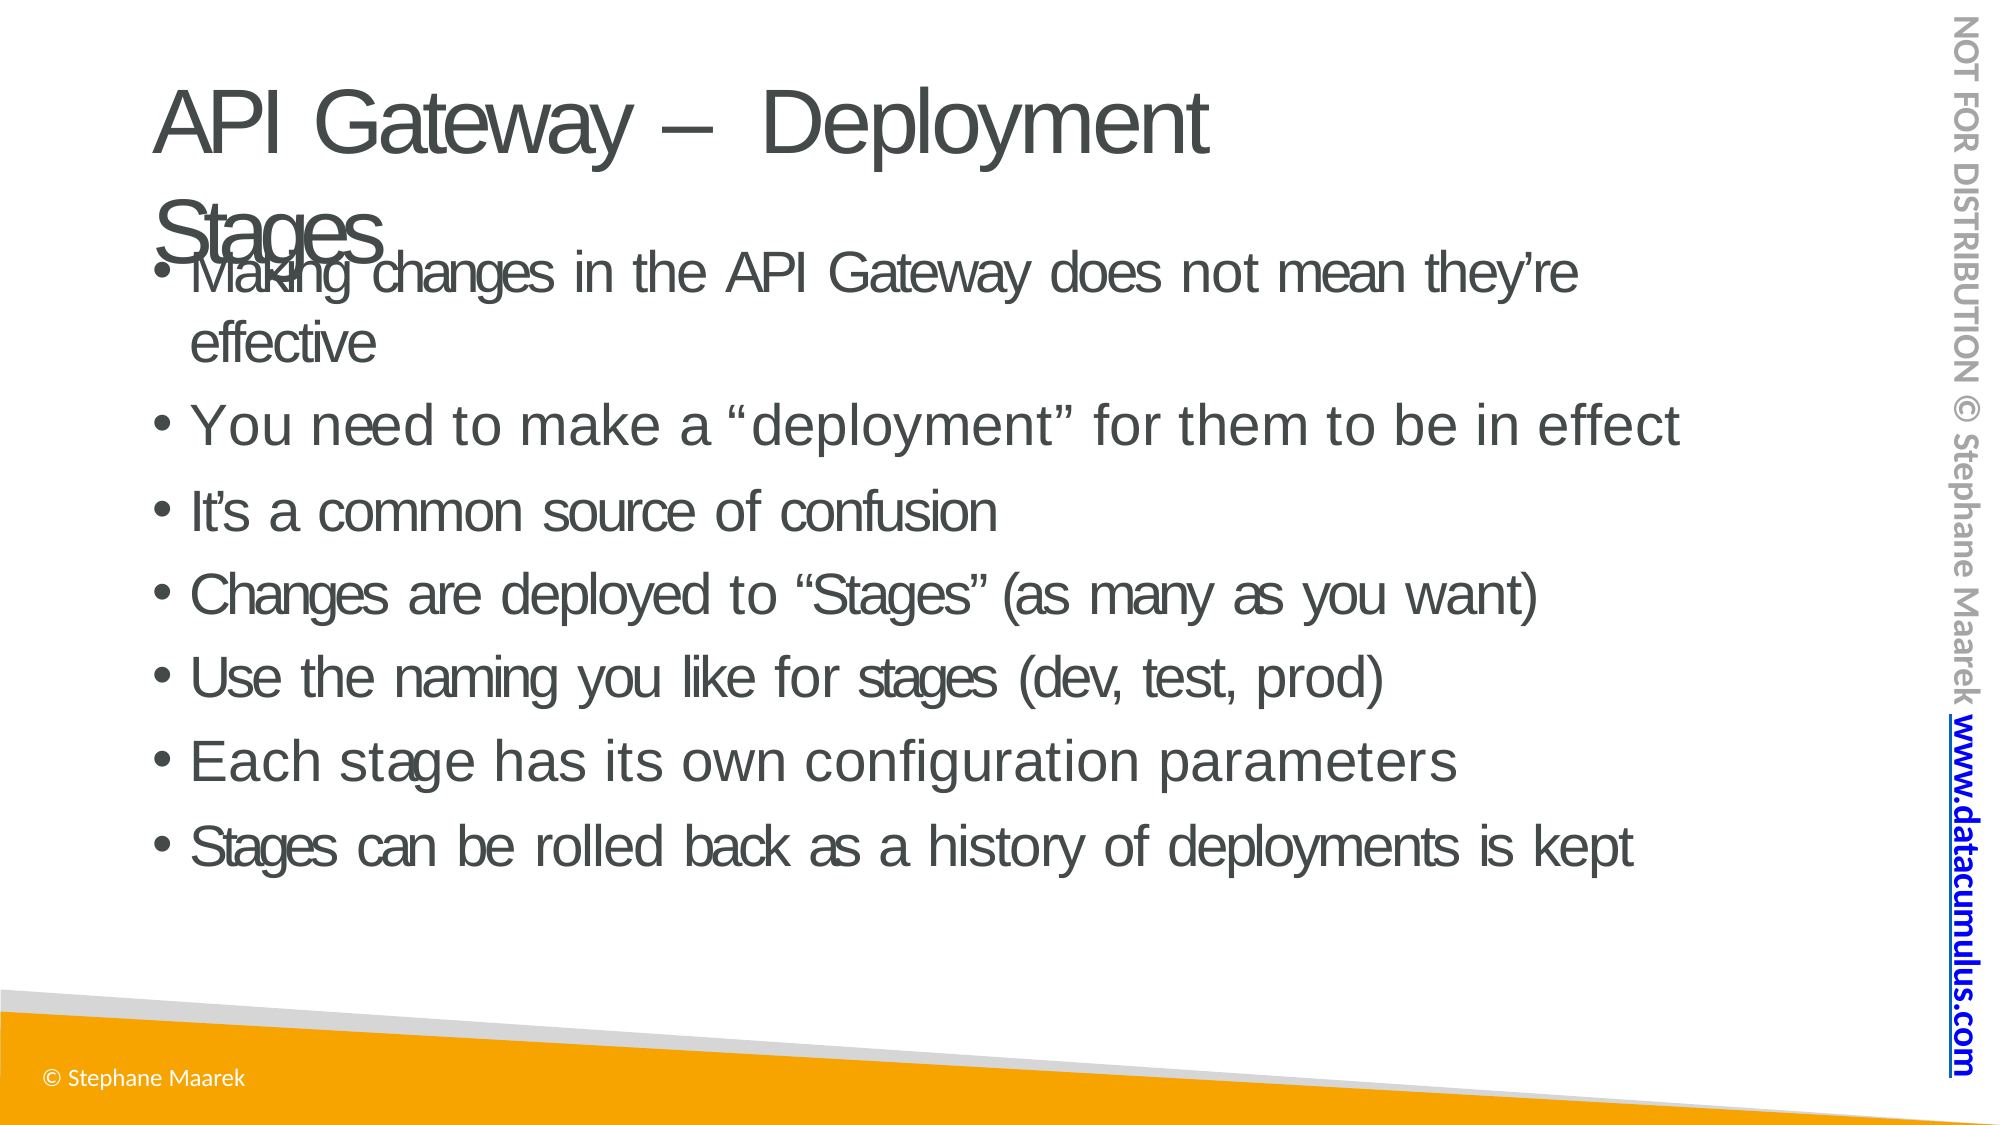

NOT FOR DISTRIBUTION © Stephane Maarek www.datacumulus.com
# API Gateway – Deployment Stages
Making changes in the API Gateway does not mean they’re effective
You need to make a “deployment” for them to be in effect
It’s a common source of confusion
Changes are deployed to “Stages” (as many as you want)
Use the naming you like for stages (dev, test, prod)
Each stage has its own configuration parameters
Stages can be rolled back as a history of deployments is kept
© Stephane Maarek